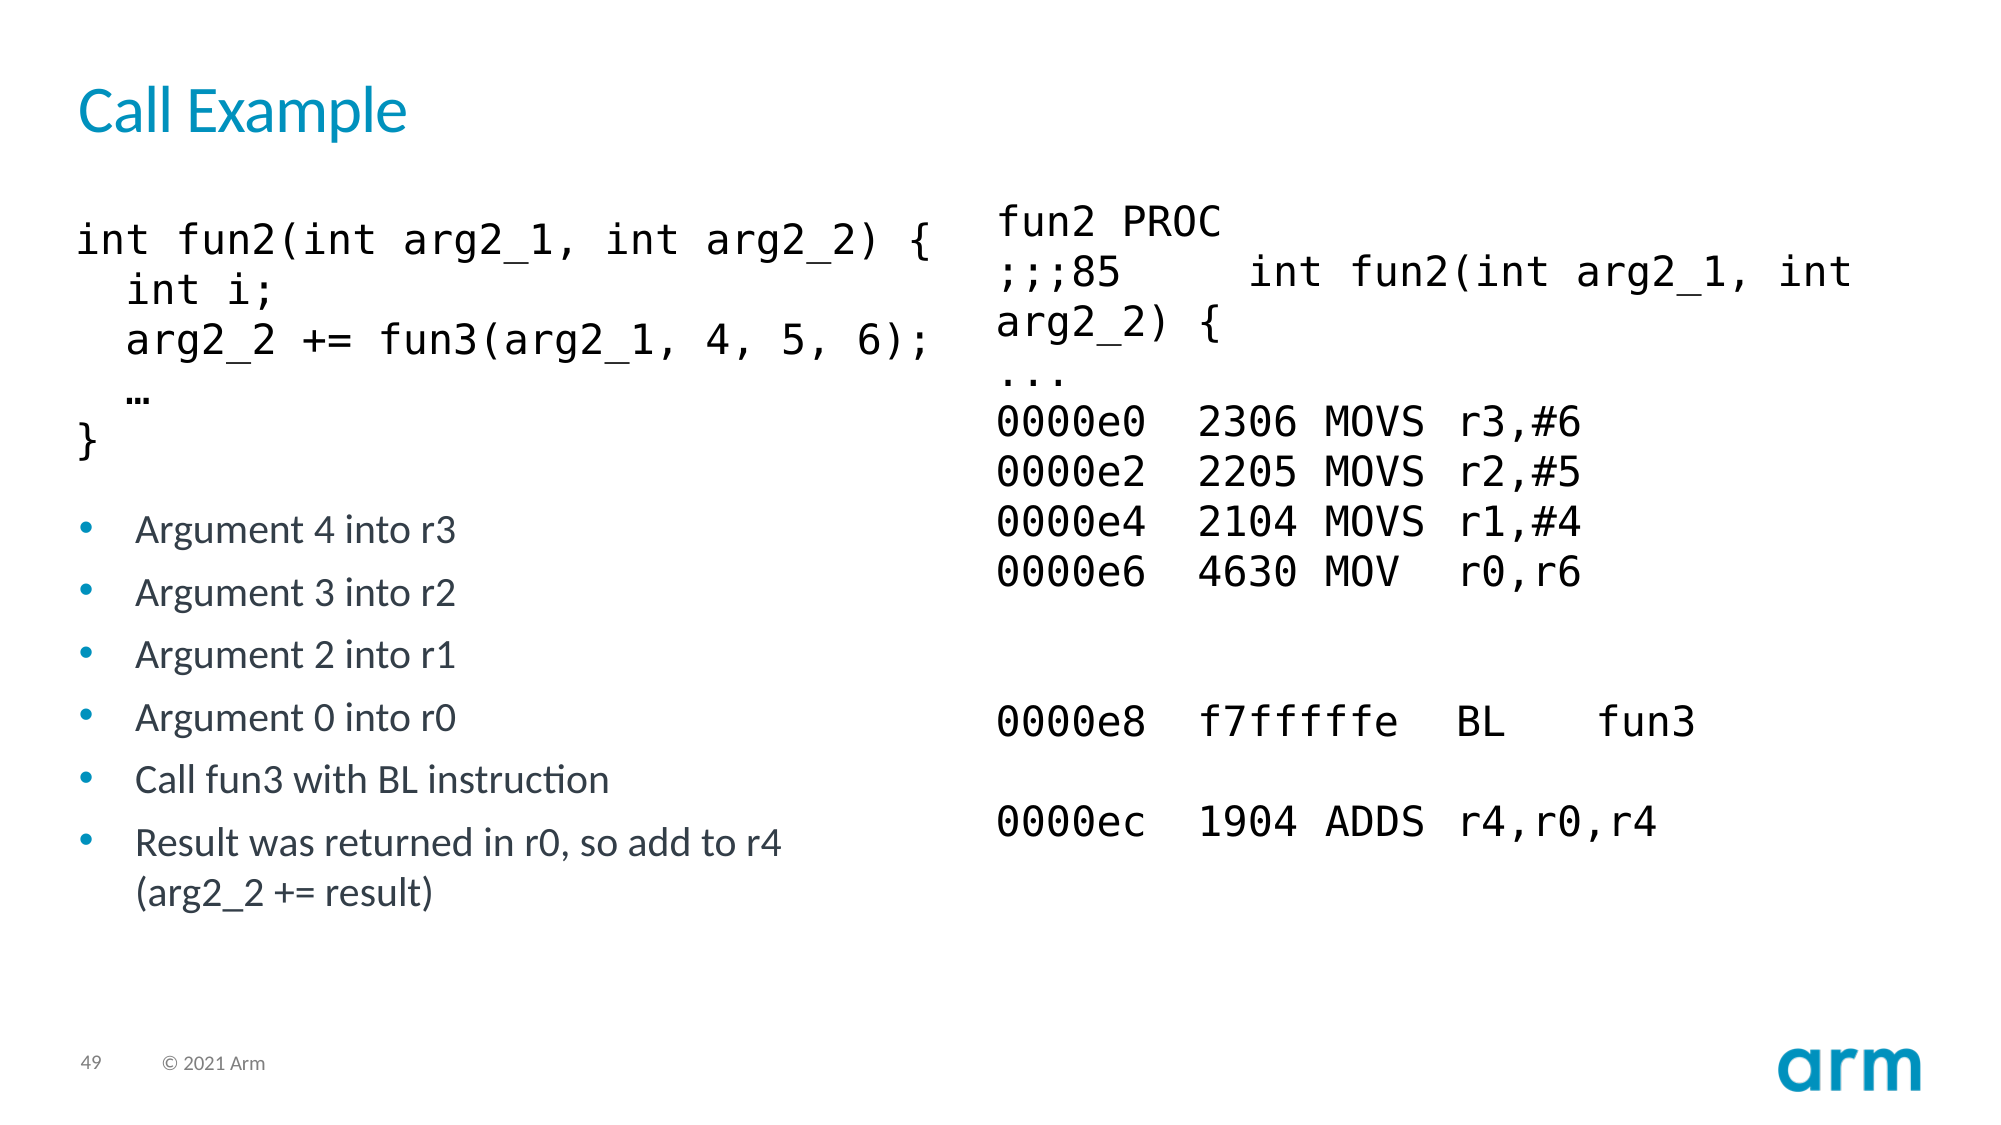

# Call Example
fun2 PROC
;;;85     int fun2(int arg2_1, int arg2_2) {
...
0000e0  2306	MOVS	r3,#6
0000e2  2205 	MOVS 	r2,#5
0000e4  2104 	MOVS 	r1,#4
0000e6  4630 	MOV  	r0,r6

0000e8  f7fffffe	BL	fun3

0000ec  1904	ADDS	r4,r0,r4

int fun2(int arg2_1, int arg2_2) {
  int i;
  arg2_2 += fun3(arg2_1, 4, 5, 6);
  …
}
Argument 4 into r3
Argument 3 into r2
Argument 2 into r1
Argument 0 into r0
Call fun3 with BL instruction
Result was returned in r0, so add to r4 (arg2_2 += result)